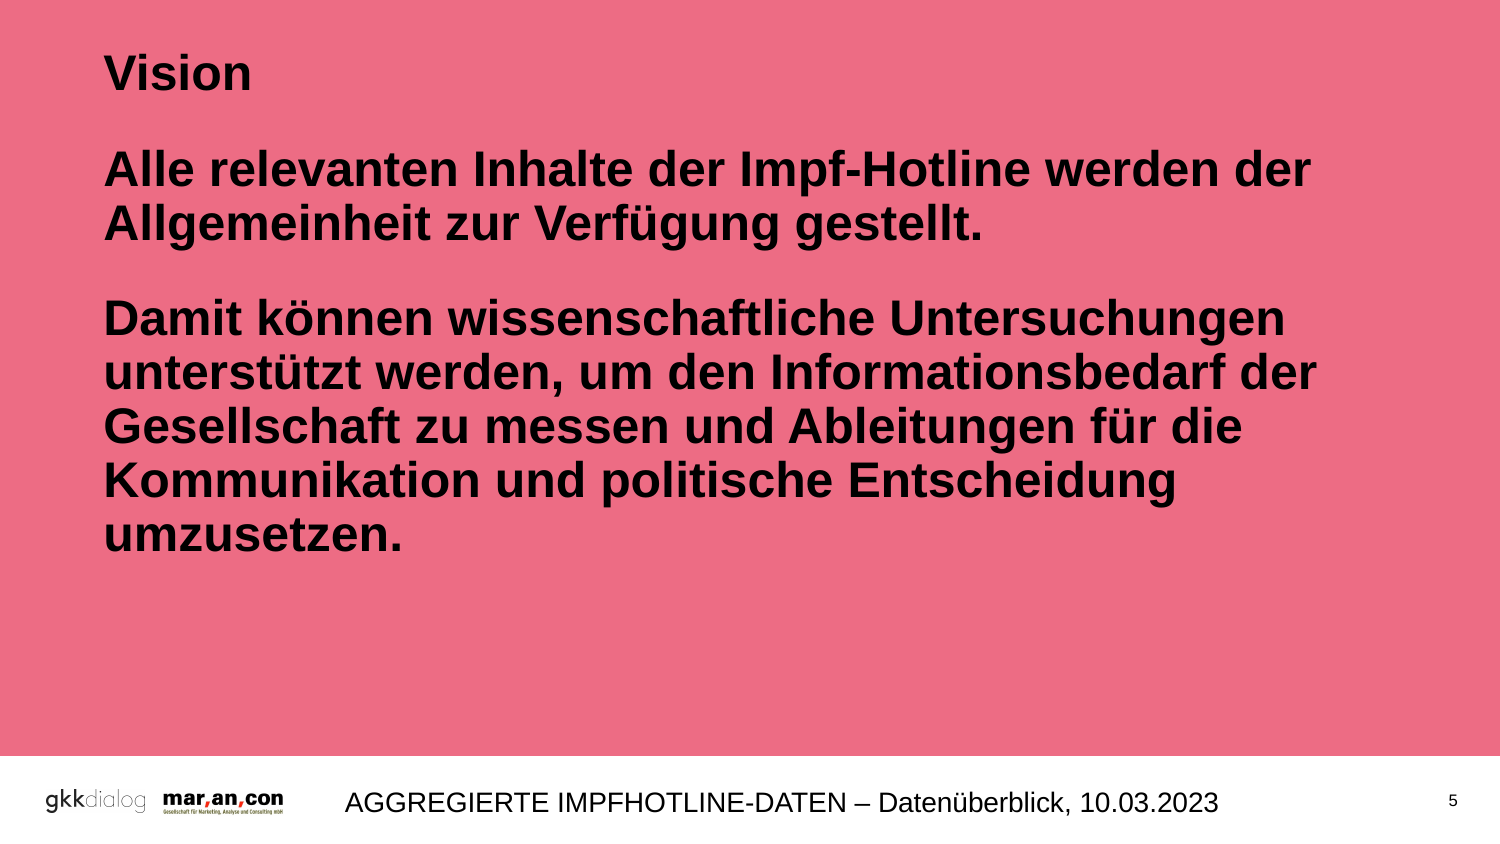

Vision
Alle relevanten Inhalte der Impf-Hotline werden der Allgemeinheit zur Verfügung gestellt.
Damit können wissenschaftliche Untersuchungen unterstützt werden, um den Informationsbedarf der Gesellschaft zu messen und Ableitungen für die  Kommunikation und politische Entscheidung umzusetzen.

5